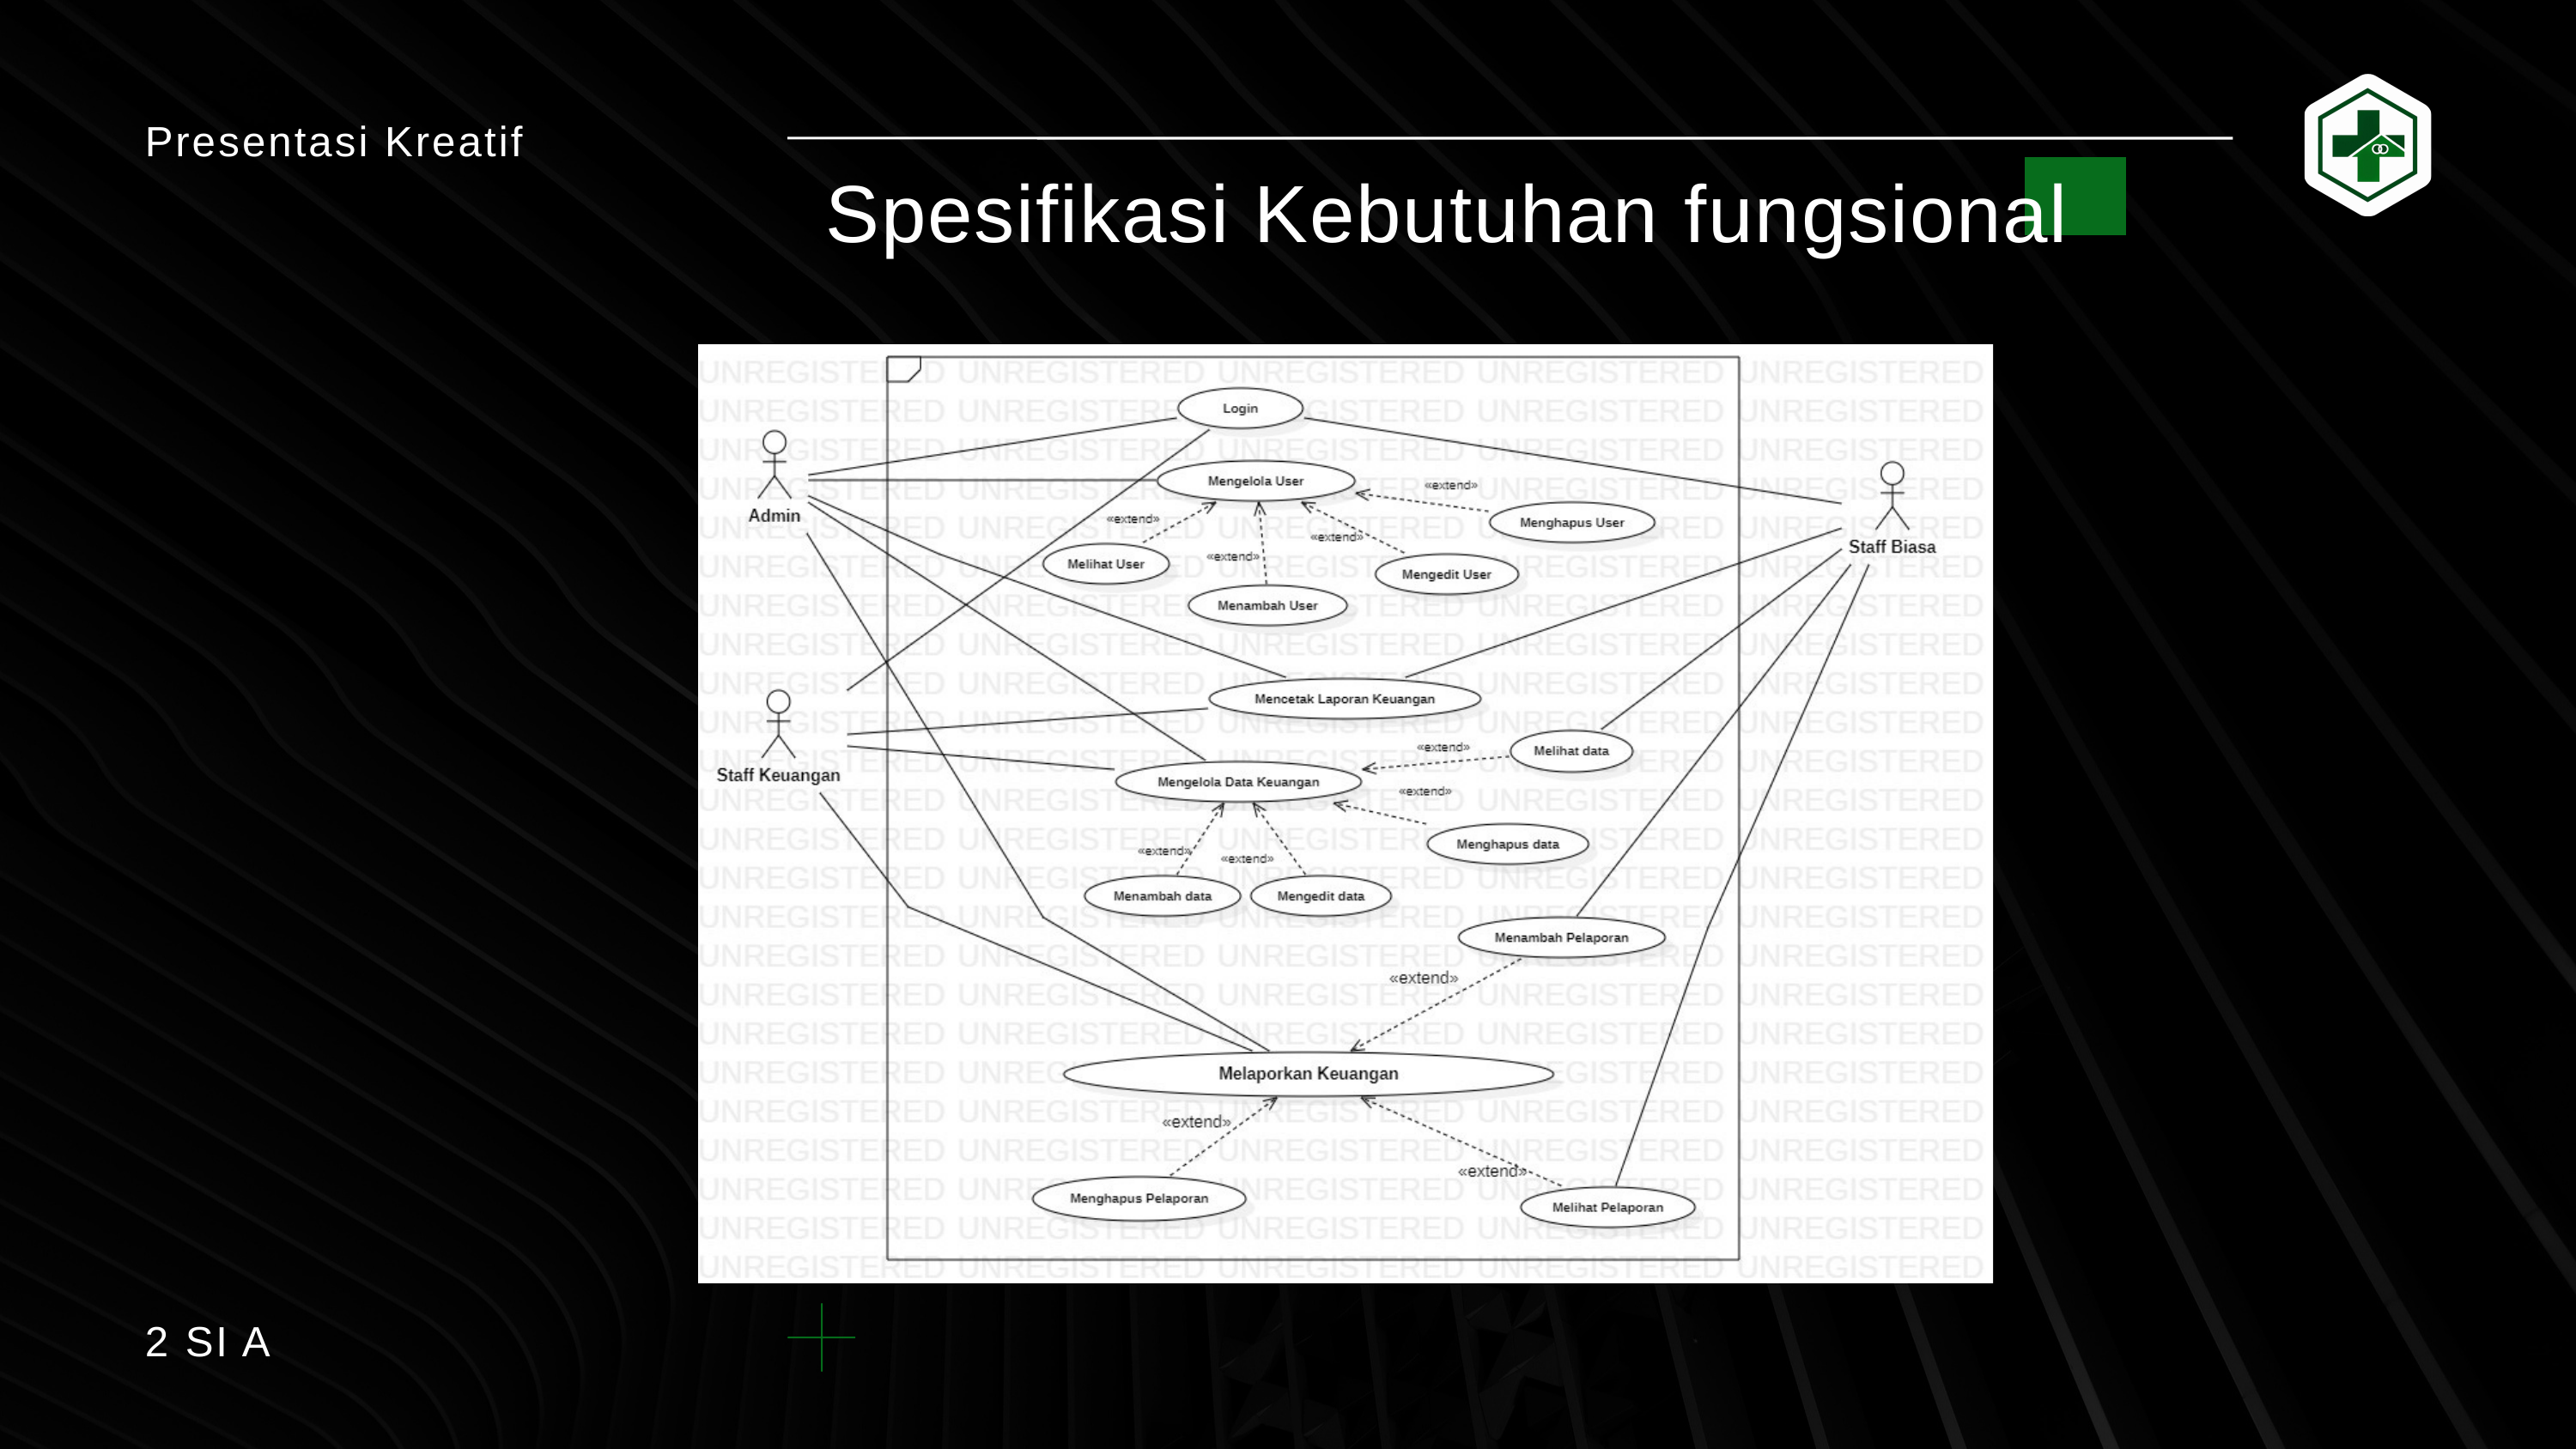

Presentasi Kreatif

Spesifikasi Kebutuhan fungsional

2 SI A